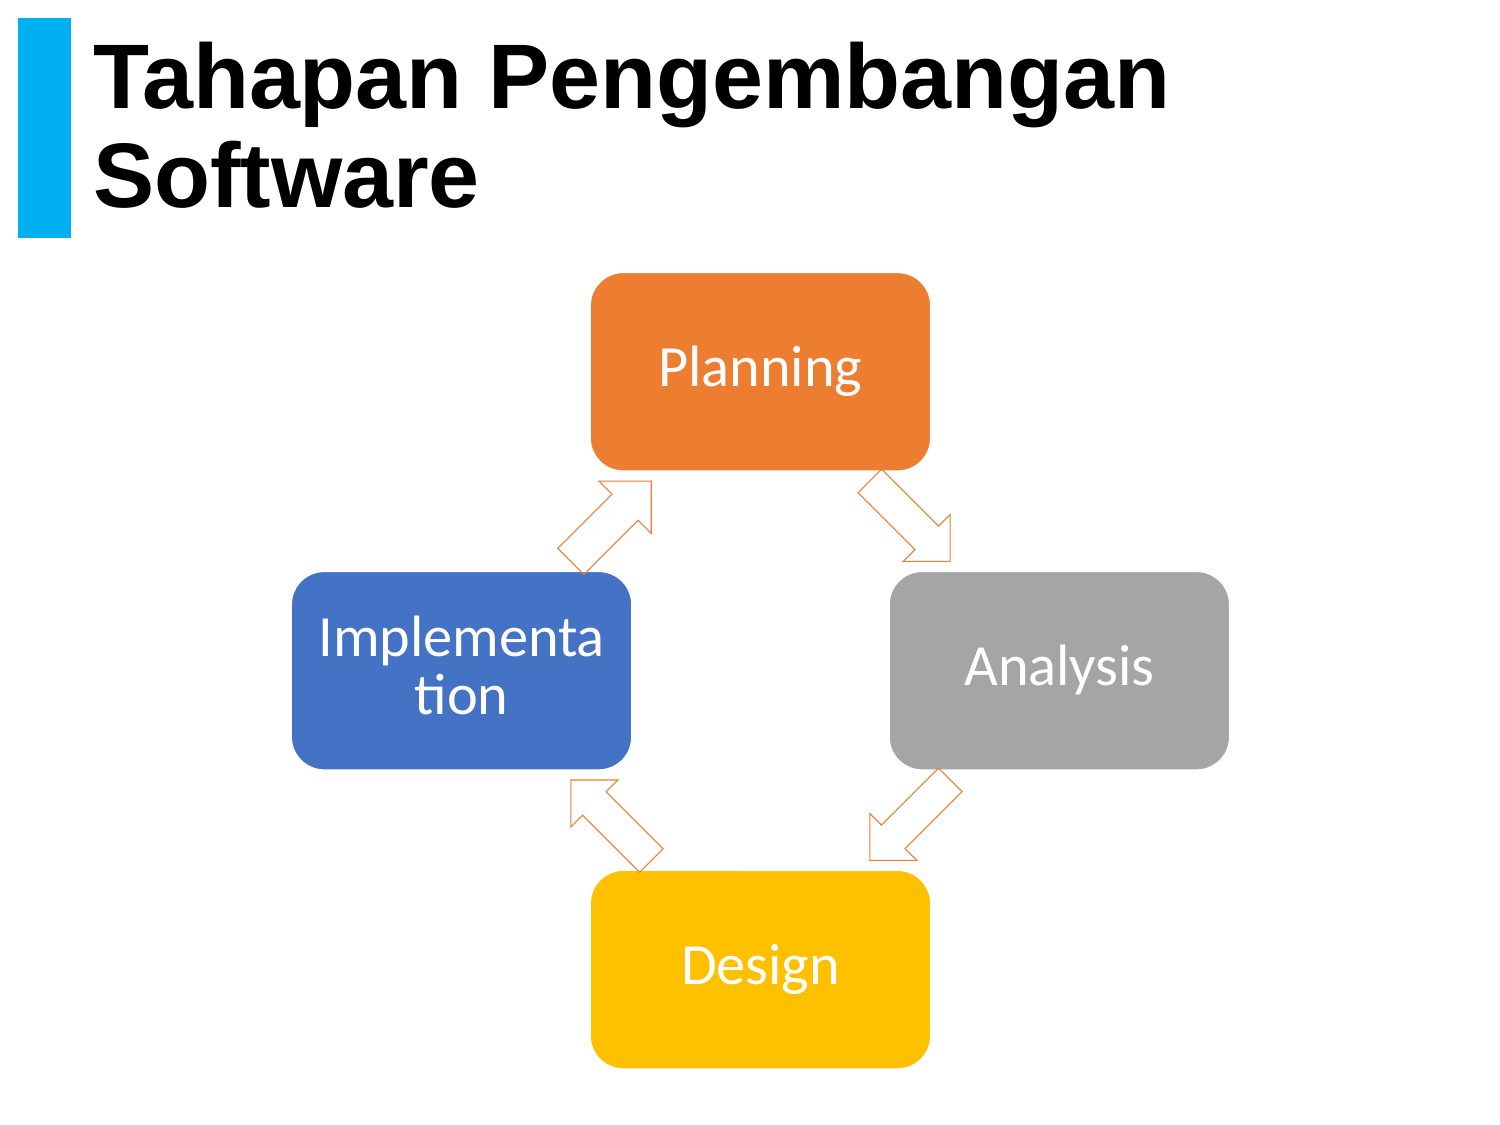

# Tahapan Pengembangan Software
Planning
Design
Implementation
Analysis